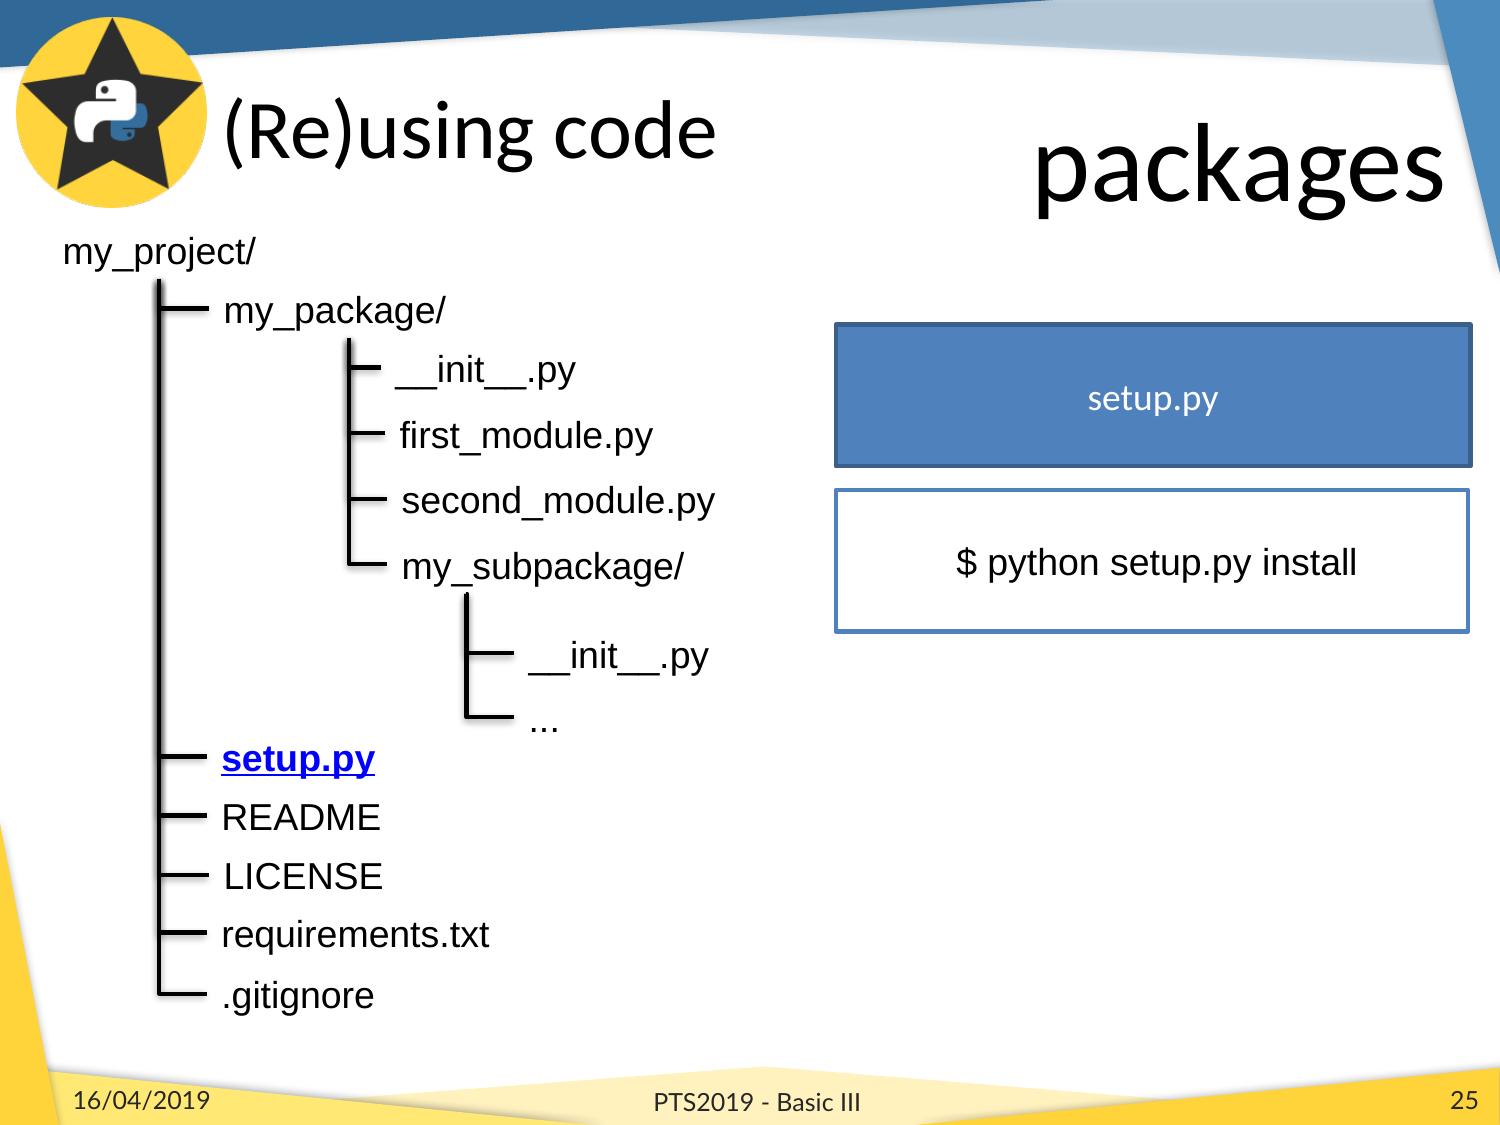

# (Re)using code
packages
my_project/
my_package/
setup.py
__init__.py
first_module.py
second_module.py
 $ python setup.py install
my_subpackage/
__init__.py
...
setup.py
README
LICENSE
requirements.txt
.gitignore
PTS2019 - Basic III
16/04/2019
25